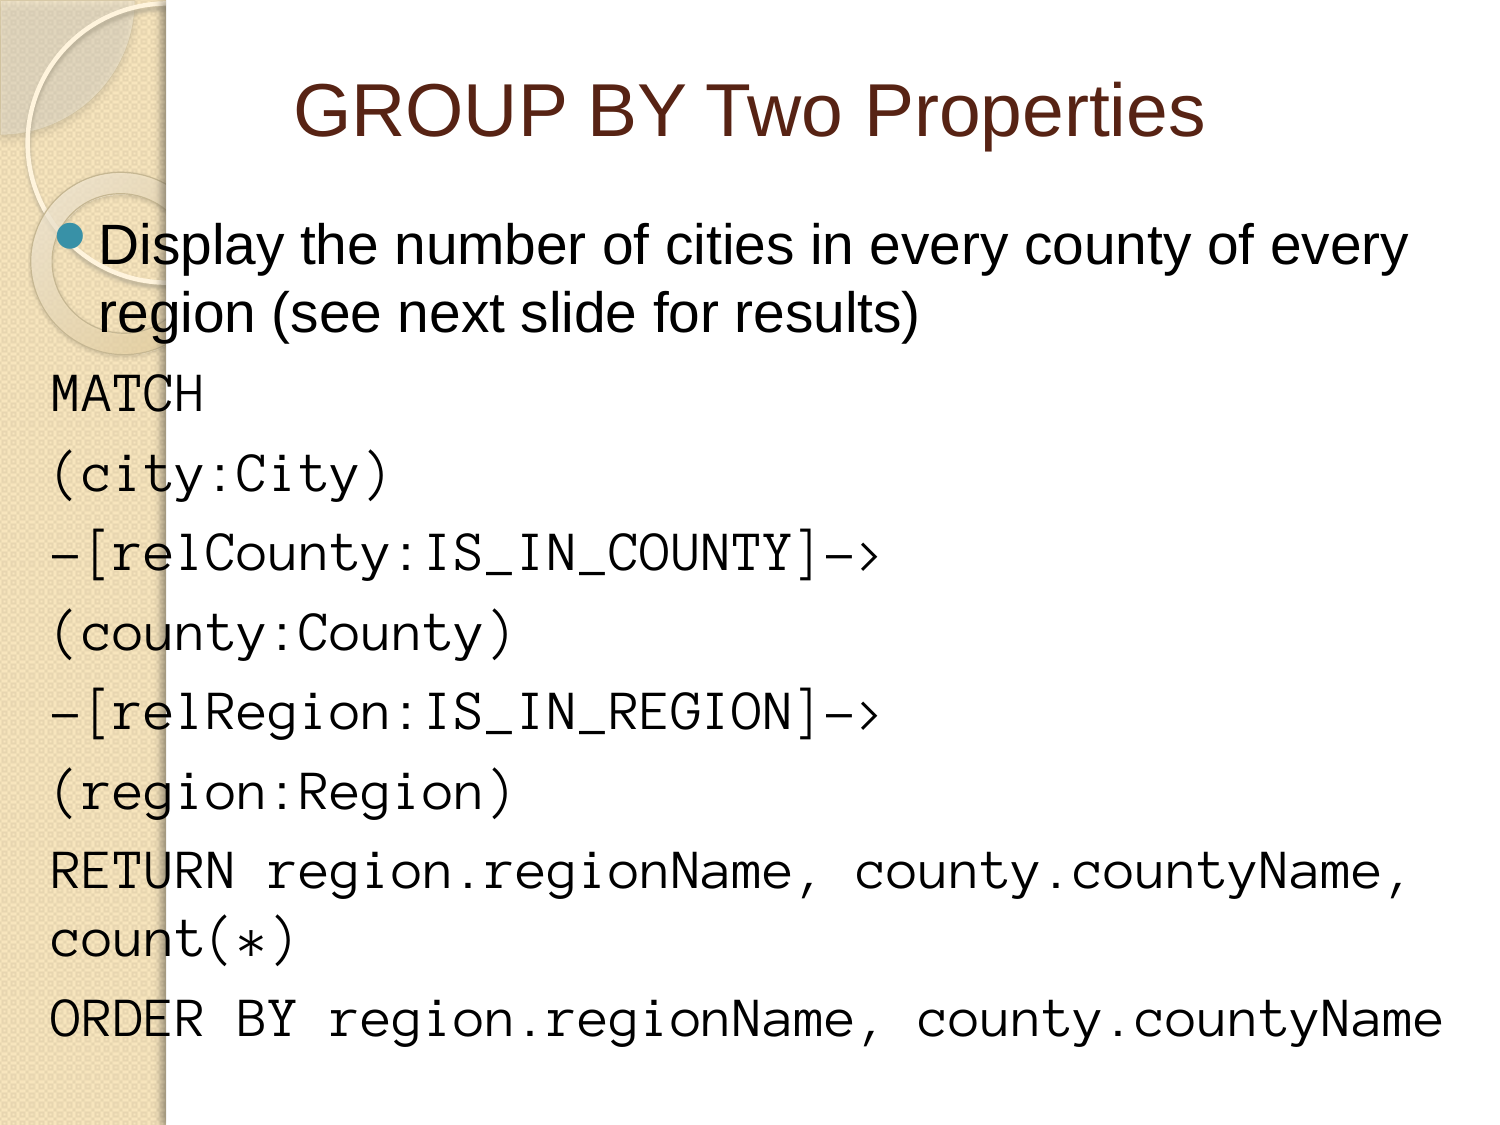

# GROUP BY Two Properties
Display the number of cities in every county of every region (see next slide for results)
MATCH
	(city:City)
		-[relCounty:IS_IN_COUNTY]->
	(county:County)
		-[relRegion:IS_IN_REGION]->
	(region:Region)
RETURN region.regionName, county.countyName, count(*)
ORDER BY region.regionName, county.countyName